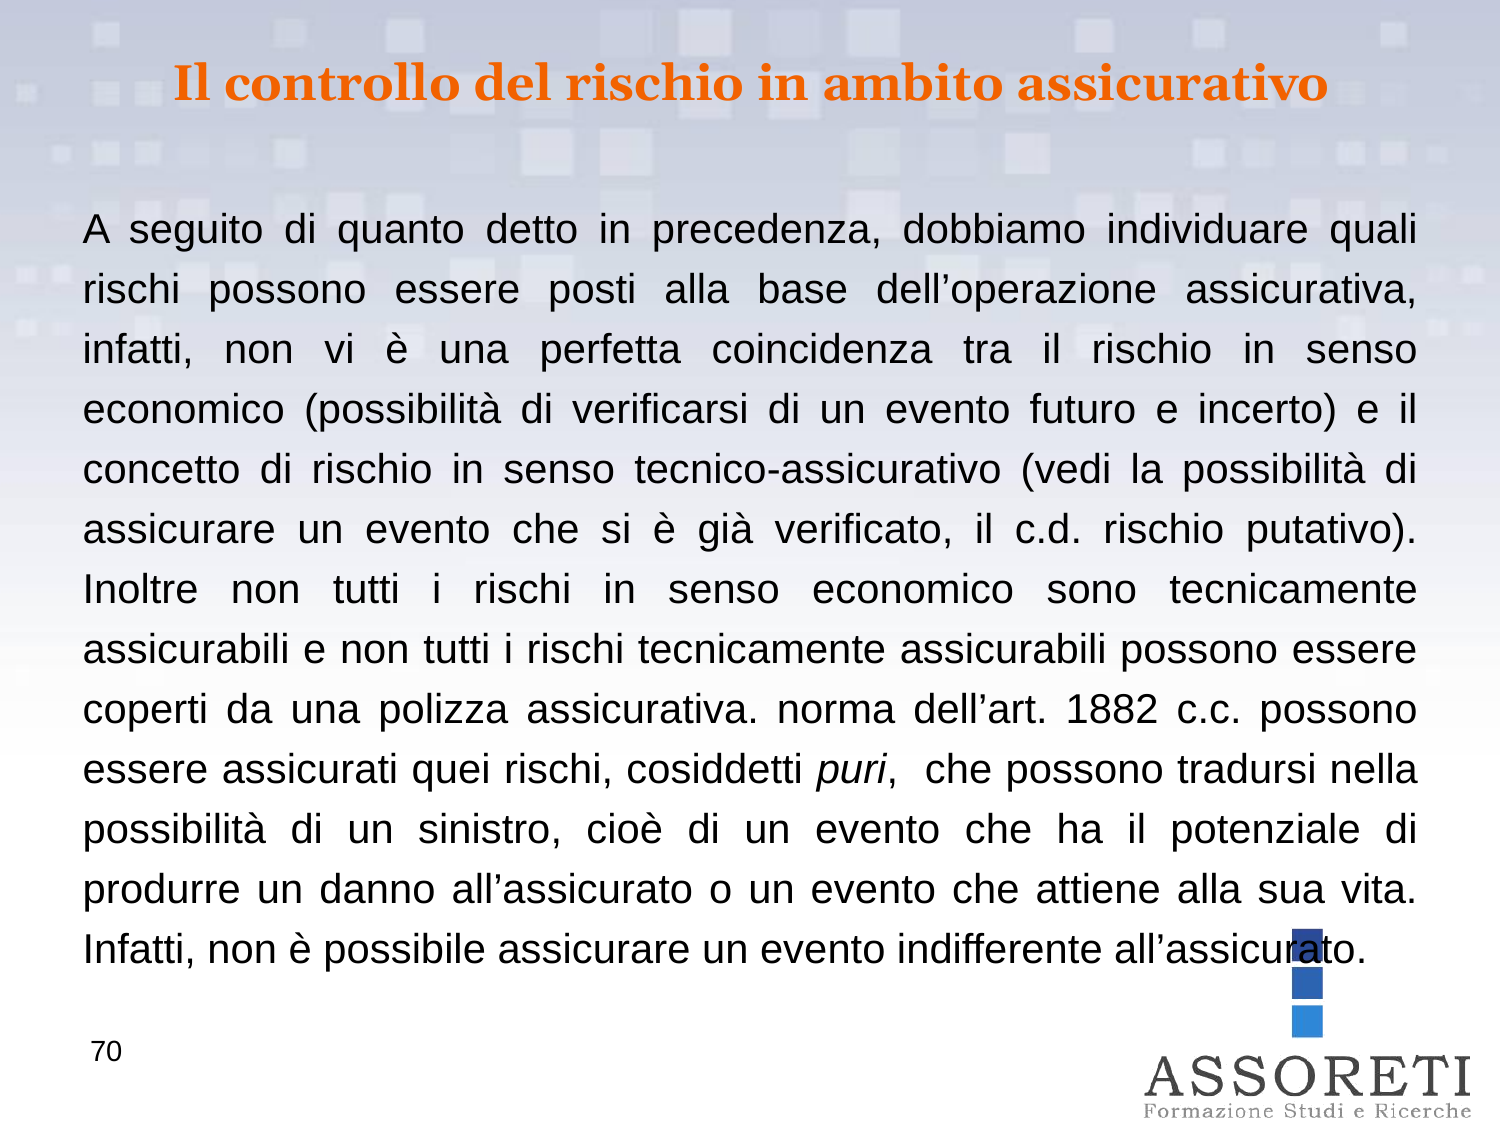

Il controllo del rischio in ambito assicurativo
A seguito di quanto detto in precedenza, dobbiamo individuare quali rischi possono essere posti alla base dell’operazione assicurativa, infatti, non vi è una perfetta coincidenza tra il rischio in senso economico (possibilità di verificarsi di un evento futuro e incerto) e il concetto di rischio in senso tecnico-assicurativo (vedi la possibilità di assicurare un evento che si è già verificato, il c.d. rischio putativo). Inoltre non tutti i rischi in senso economico sono tecnicamente assicurabili e non tutti i rischi tecnicamente assicurabili possono essere coperti da una polizza assicurativa. norma dell’art. 1882 c.c. possono essere assicurati quei rischi, cosiddetti puri,  che possono tradursi nella possibilità di un sinistro, cioè di un evento che ha il potenziale di produrre un danno all’assicurato o un evento che attiene alla sua vita. Infatti, non è possibile assicurare un evento indifferente all’assicurato.
70